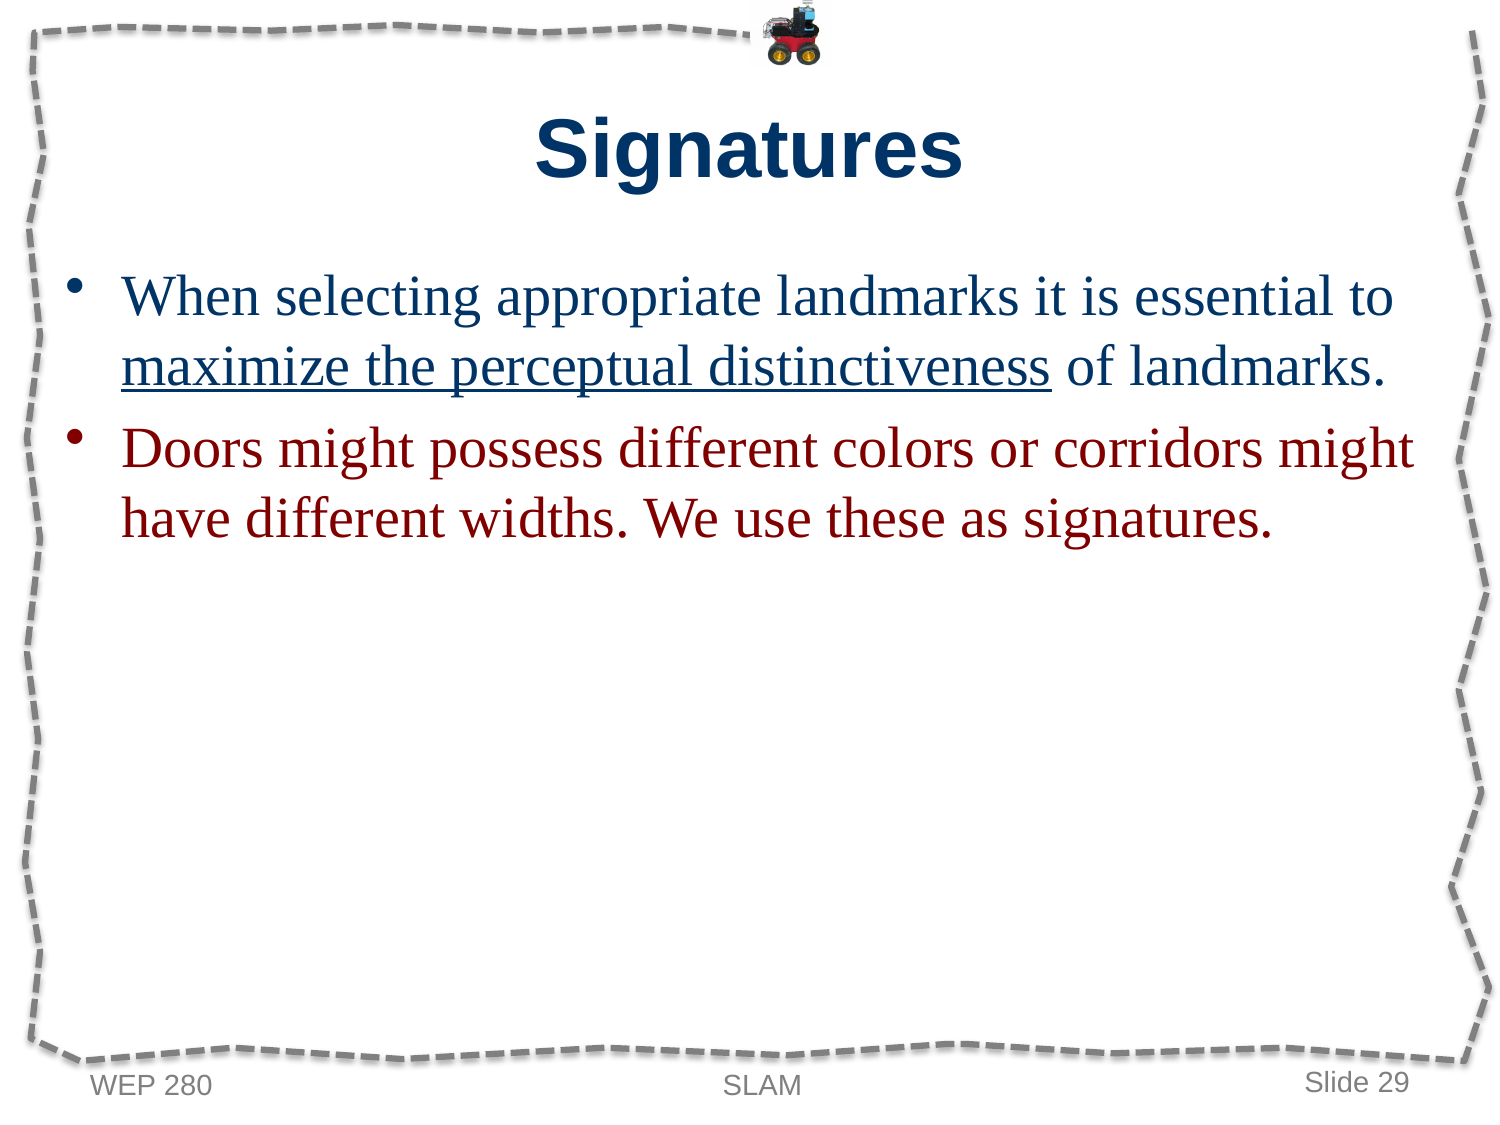

# Signatures
When selecting appropriate landmarks it is essential to maximize the perceptual distinctiveness of landmarks.
Doors might possess different colors or corridors might have different widths. We use these as signatures.

WEP 280
SLAM
Slide 29